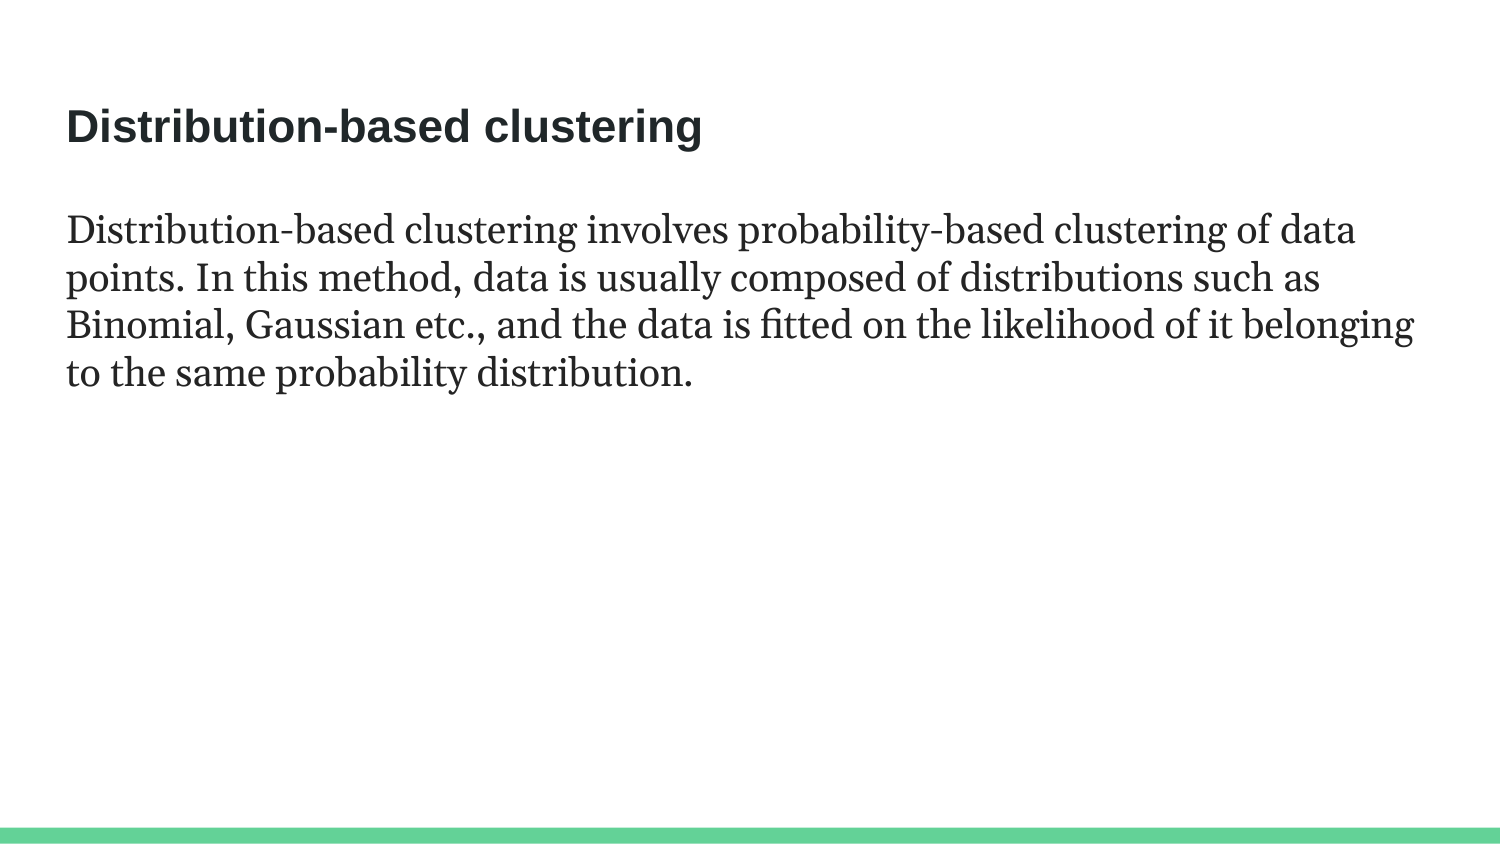

# Distribution-based clustering
Distribution-based clustering involves probability-based clustering of data points. In this method, data is usually composed of distributions such as Binomial, Gaussian etc., and the data is fitted on the likelihood of it belonging to the same probability distribution.